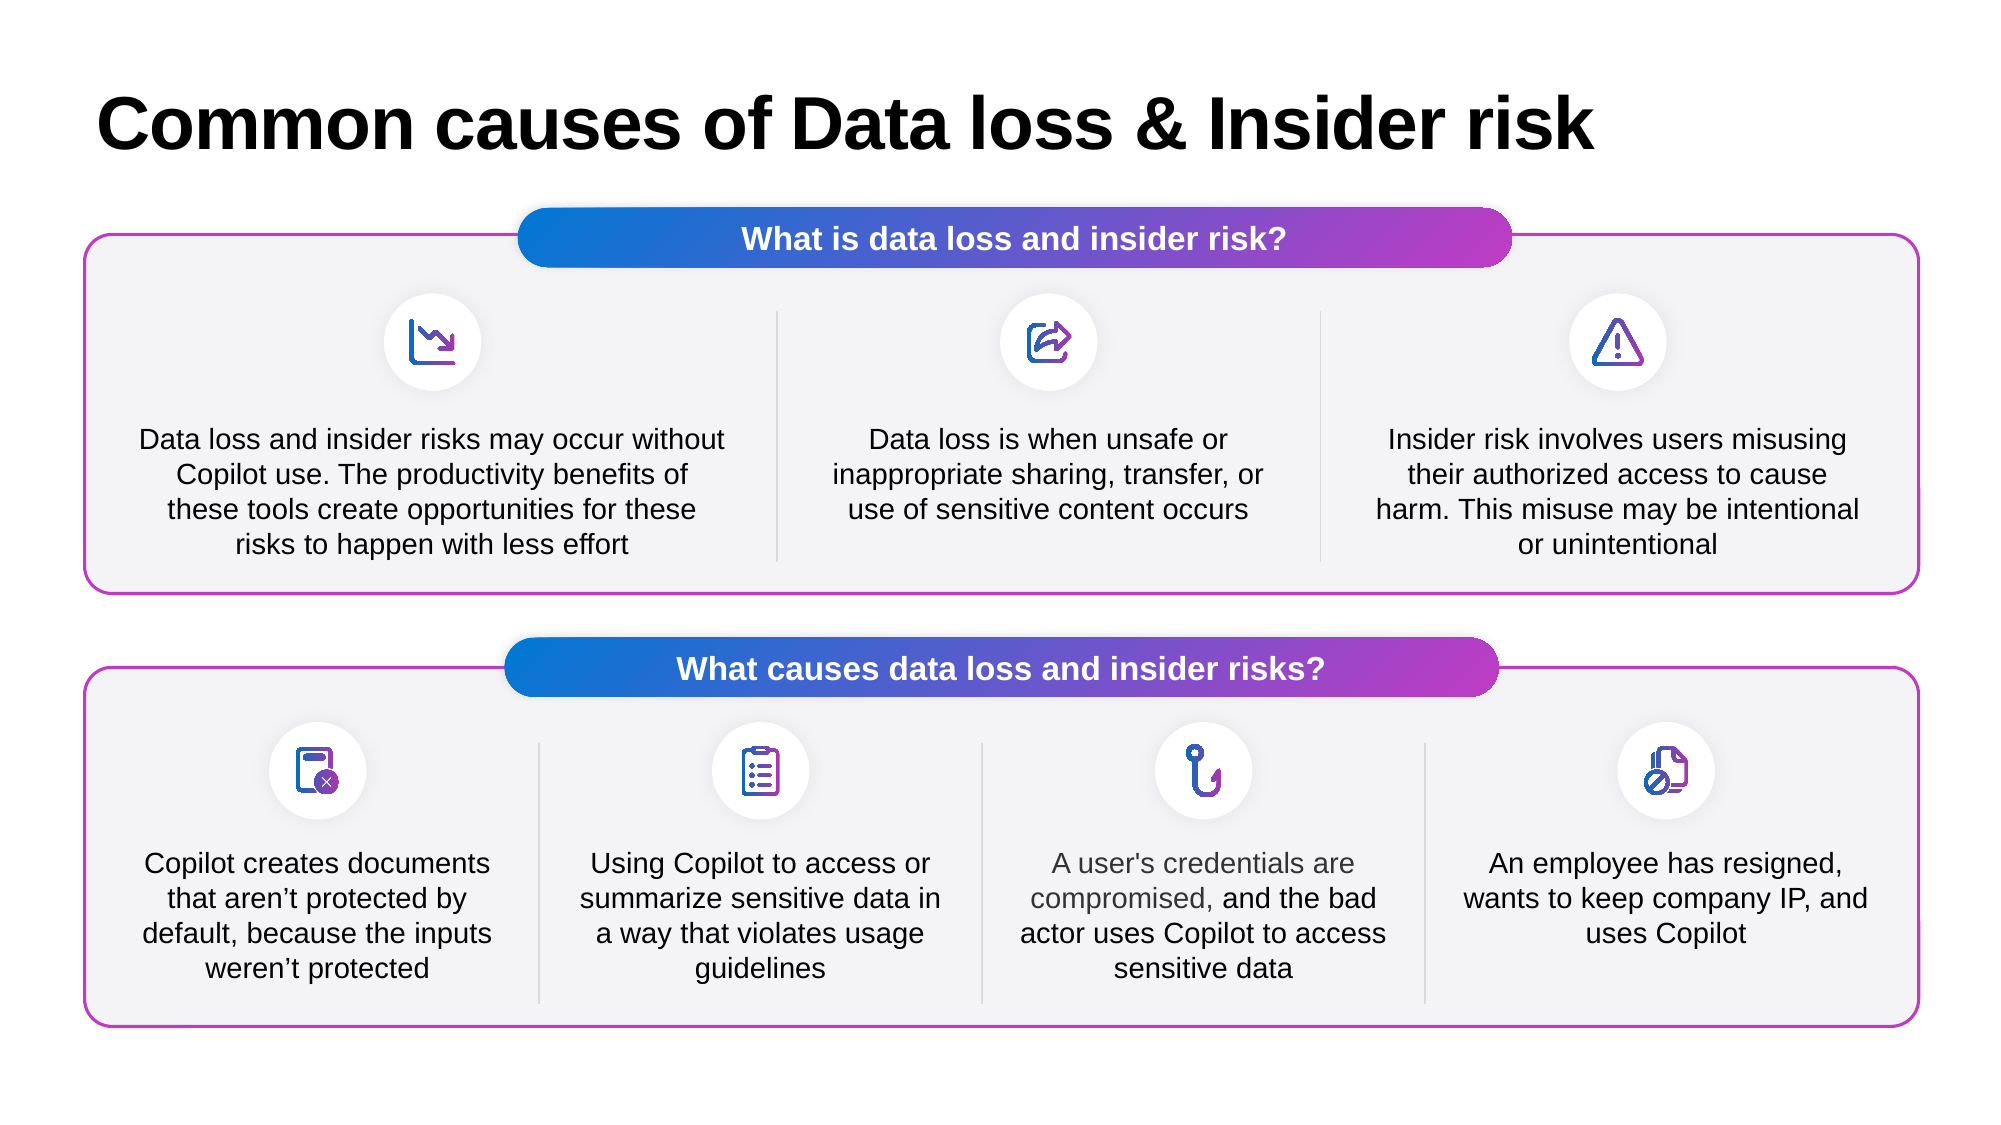

# Common causes of Data loss & Insider risk
What is data loss and insider risk?

Data loss and insider risks may occur without Copilot use. The productivity benefits of these tools create opportunities for these risks to happen with less effort
Data loss is when unsafe or inappropriate sharing, transfer, or use of sensitive content occurs
Insider risk involves users misusing their authorized access to cause harm. This misuse may be intentional or unintentional
What causes data loss and insider risks?

Copilot creates documents that aren’t protected by default, because the inputs weren’t protected
Using Copilot to access or summarize sensitive data in a way that violates usage guidelines
A user's credentials are compromised, and the bad actor uses Copilot to access sensitive data
An employee has resigned, wants to keep company IP, and uses Copilot